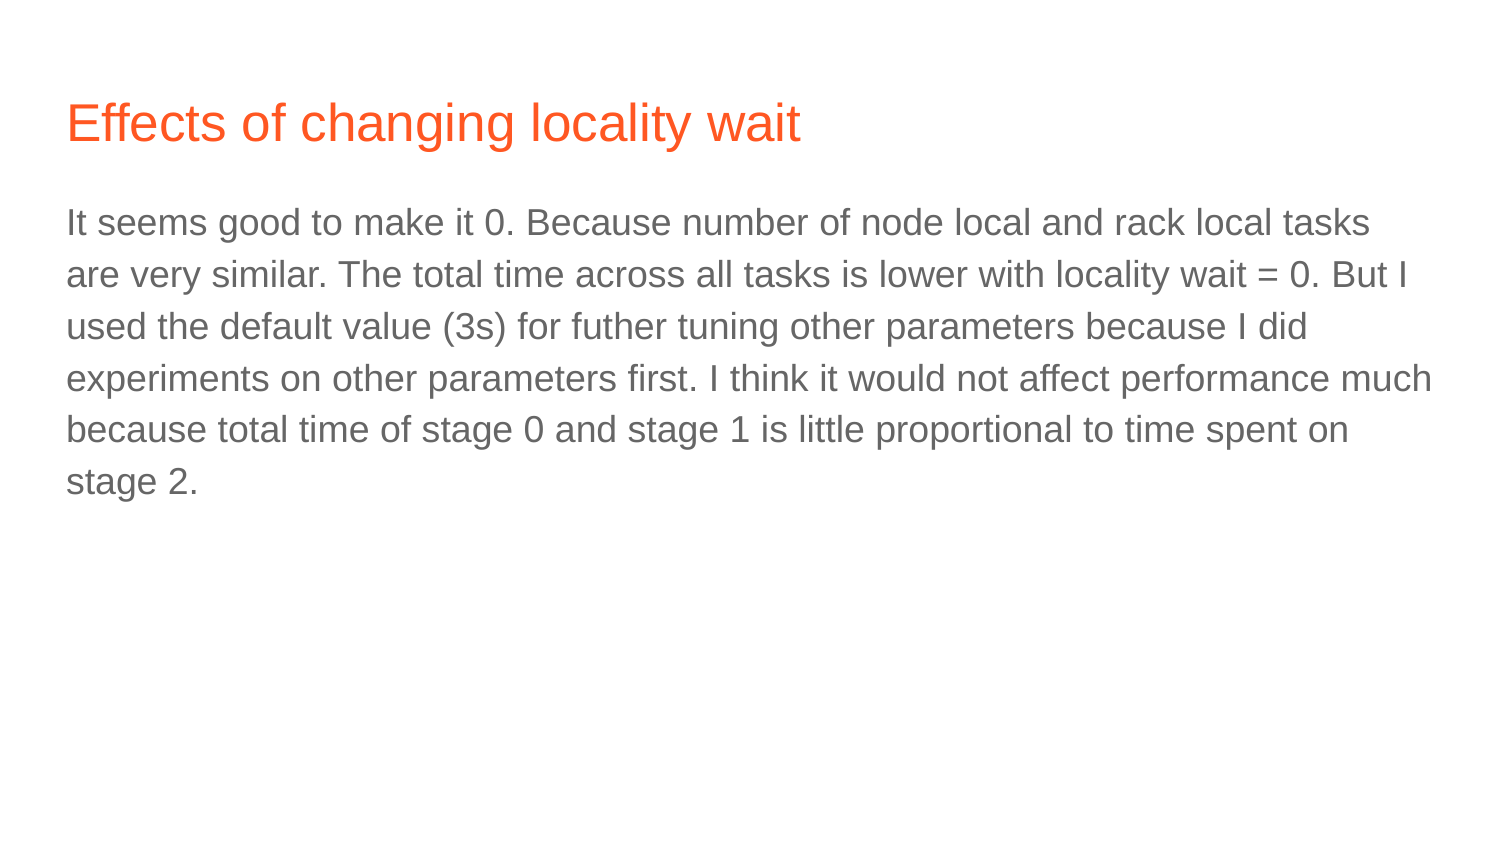

# Effects of changing locality wait
It seems good to make it 0. Because number of node local and rack local tasks are very similar. The total time across all tasks is lower with locality wait = 0. But I used the default value (3s) for futher tuning other parameters because I did experiments on other parameters first. I think it would not affect performance much because total time of stage 0 and stage 1 is little proportional to time spent on stage 2.